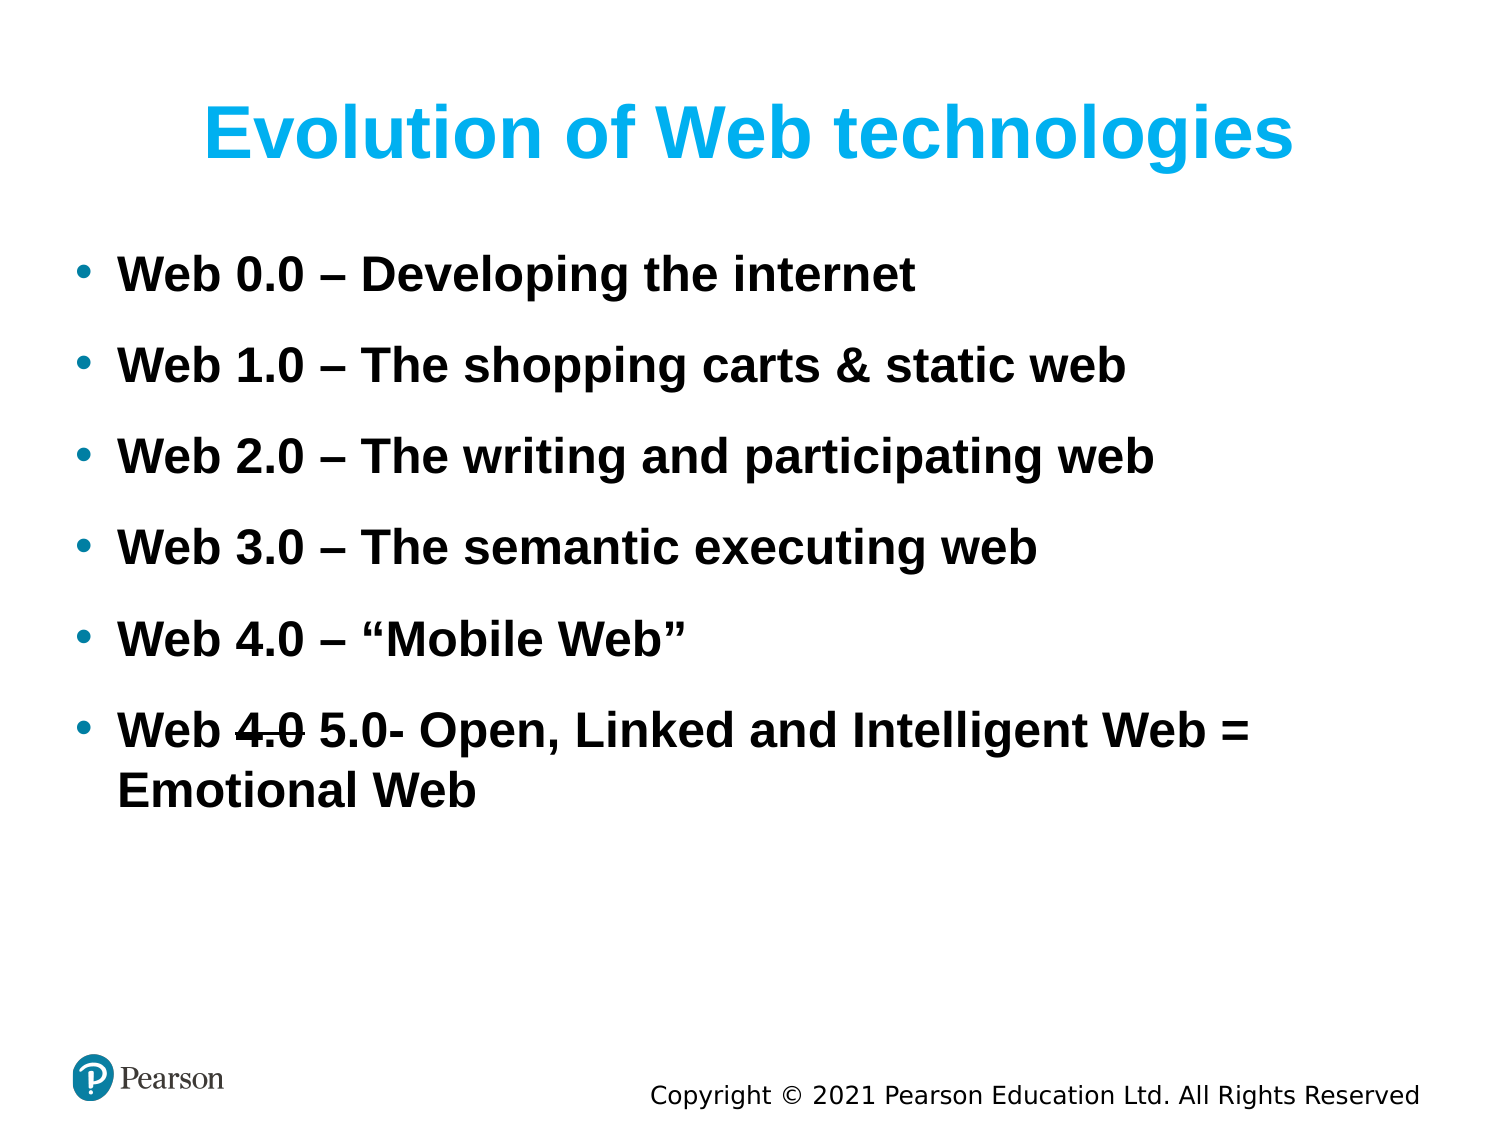

# Evolution of Web technologies
Web 0.0 – Developing the internet
Web 1.0 – The shopping carts & static web
Web 2.0 – The writing and participating web
Web 3.0 – The semantic executing web
Web 4.0 – “Mobile Web”
Web 4.0 5.0- Open, Linked and Intelligent Web = Emotional Web